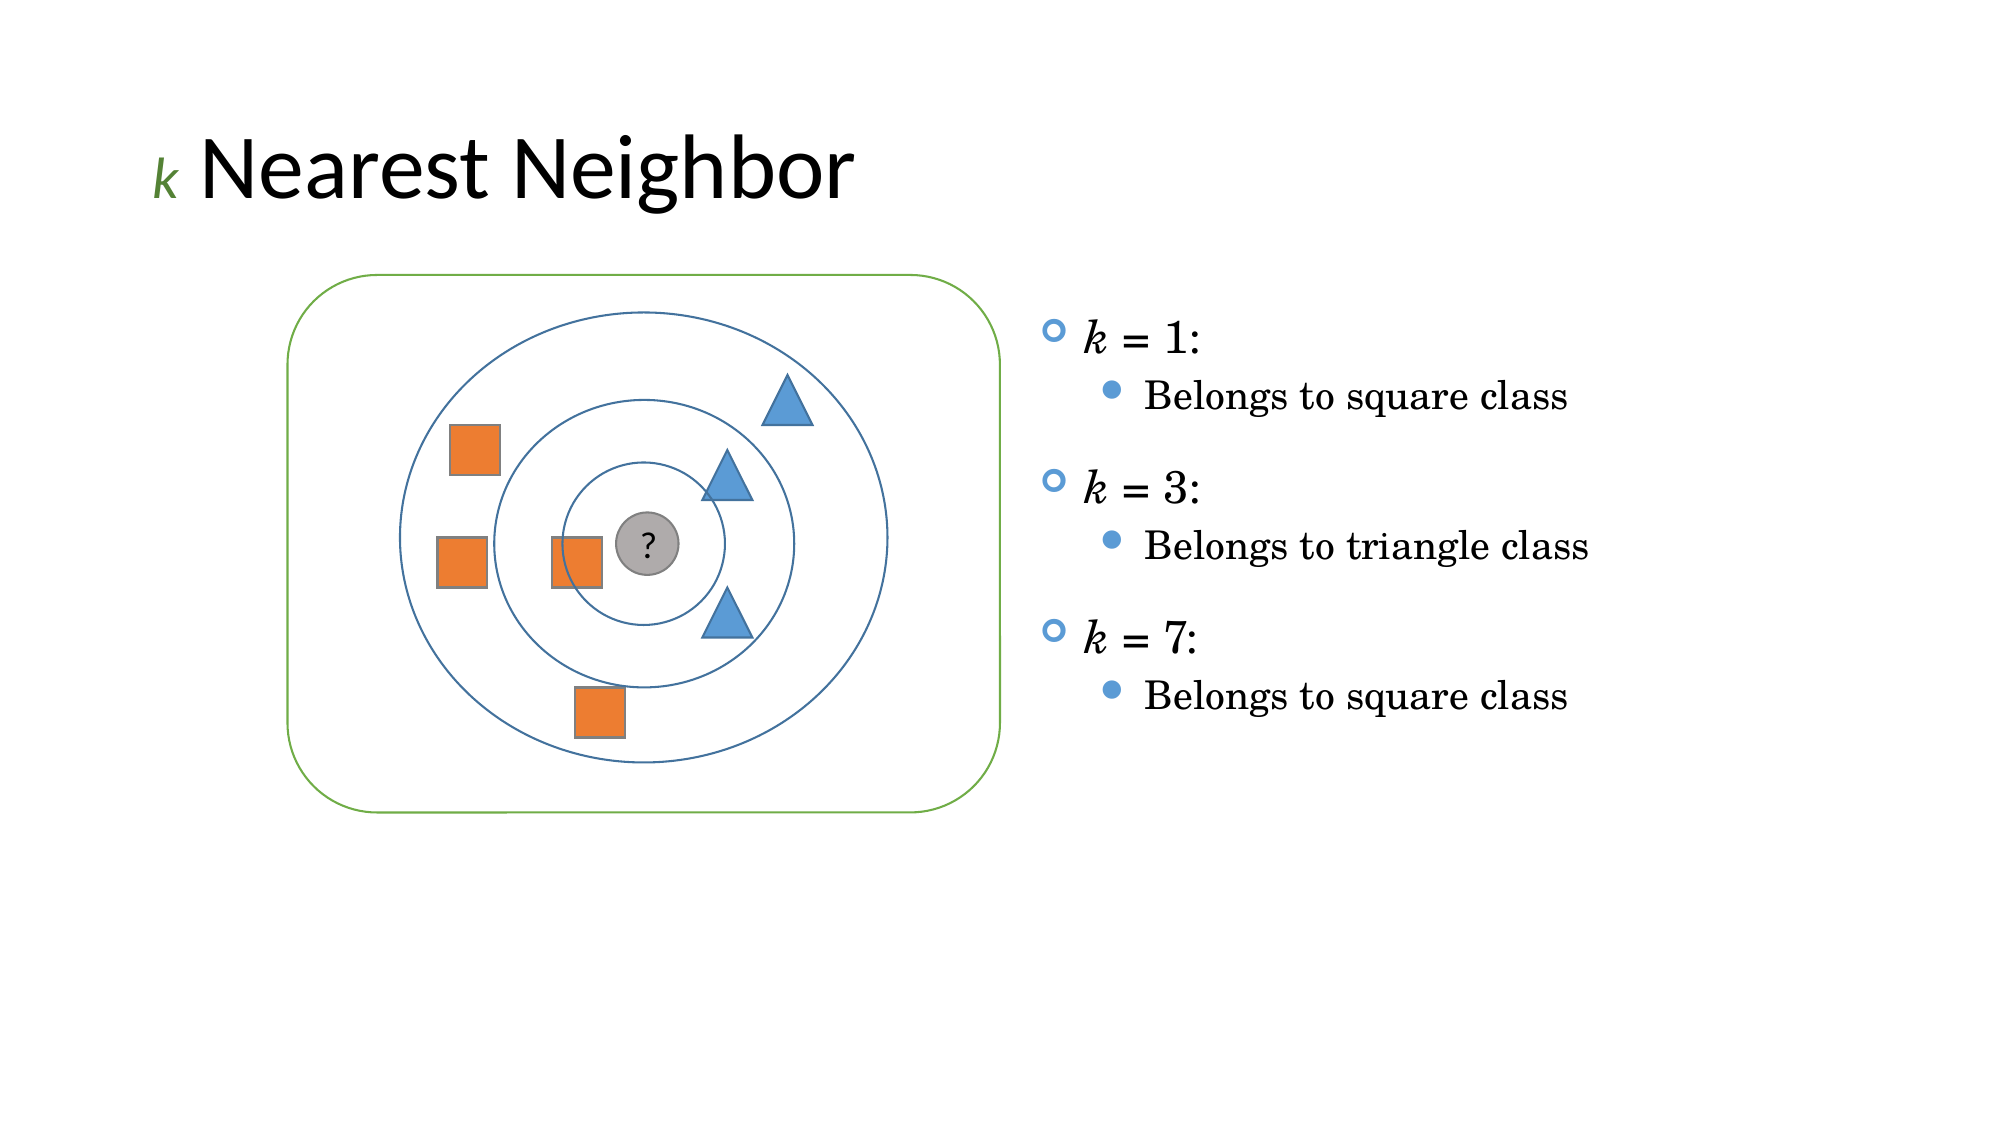

# k Nearest Neighbor

?

k = 1:
Belongs to square class

k = 3:
Belongs to triangle class

k = 7:
Belongs to square class